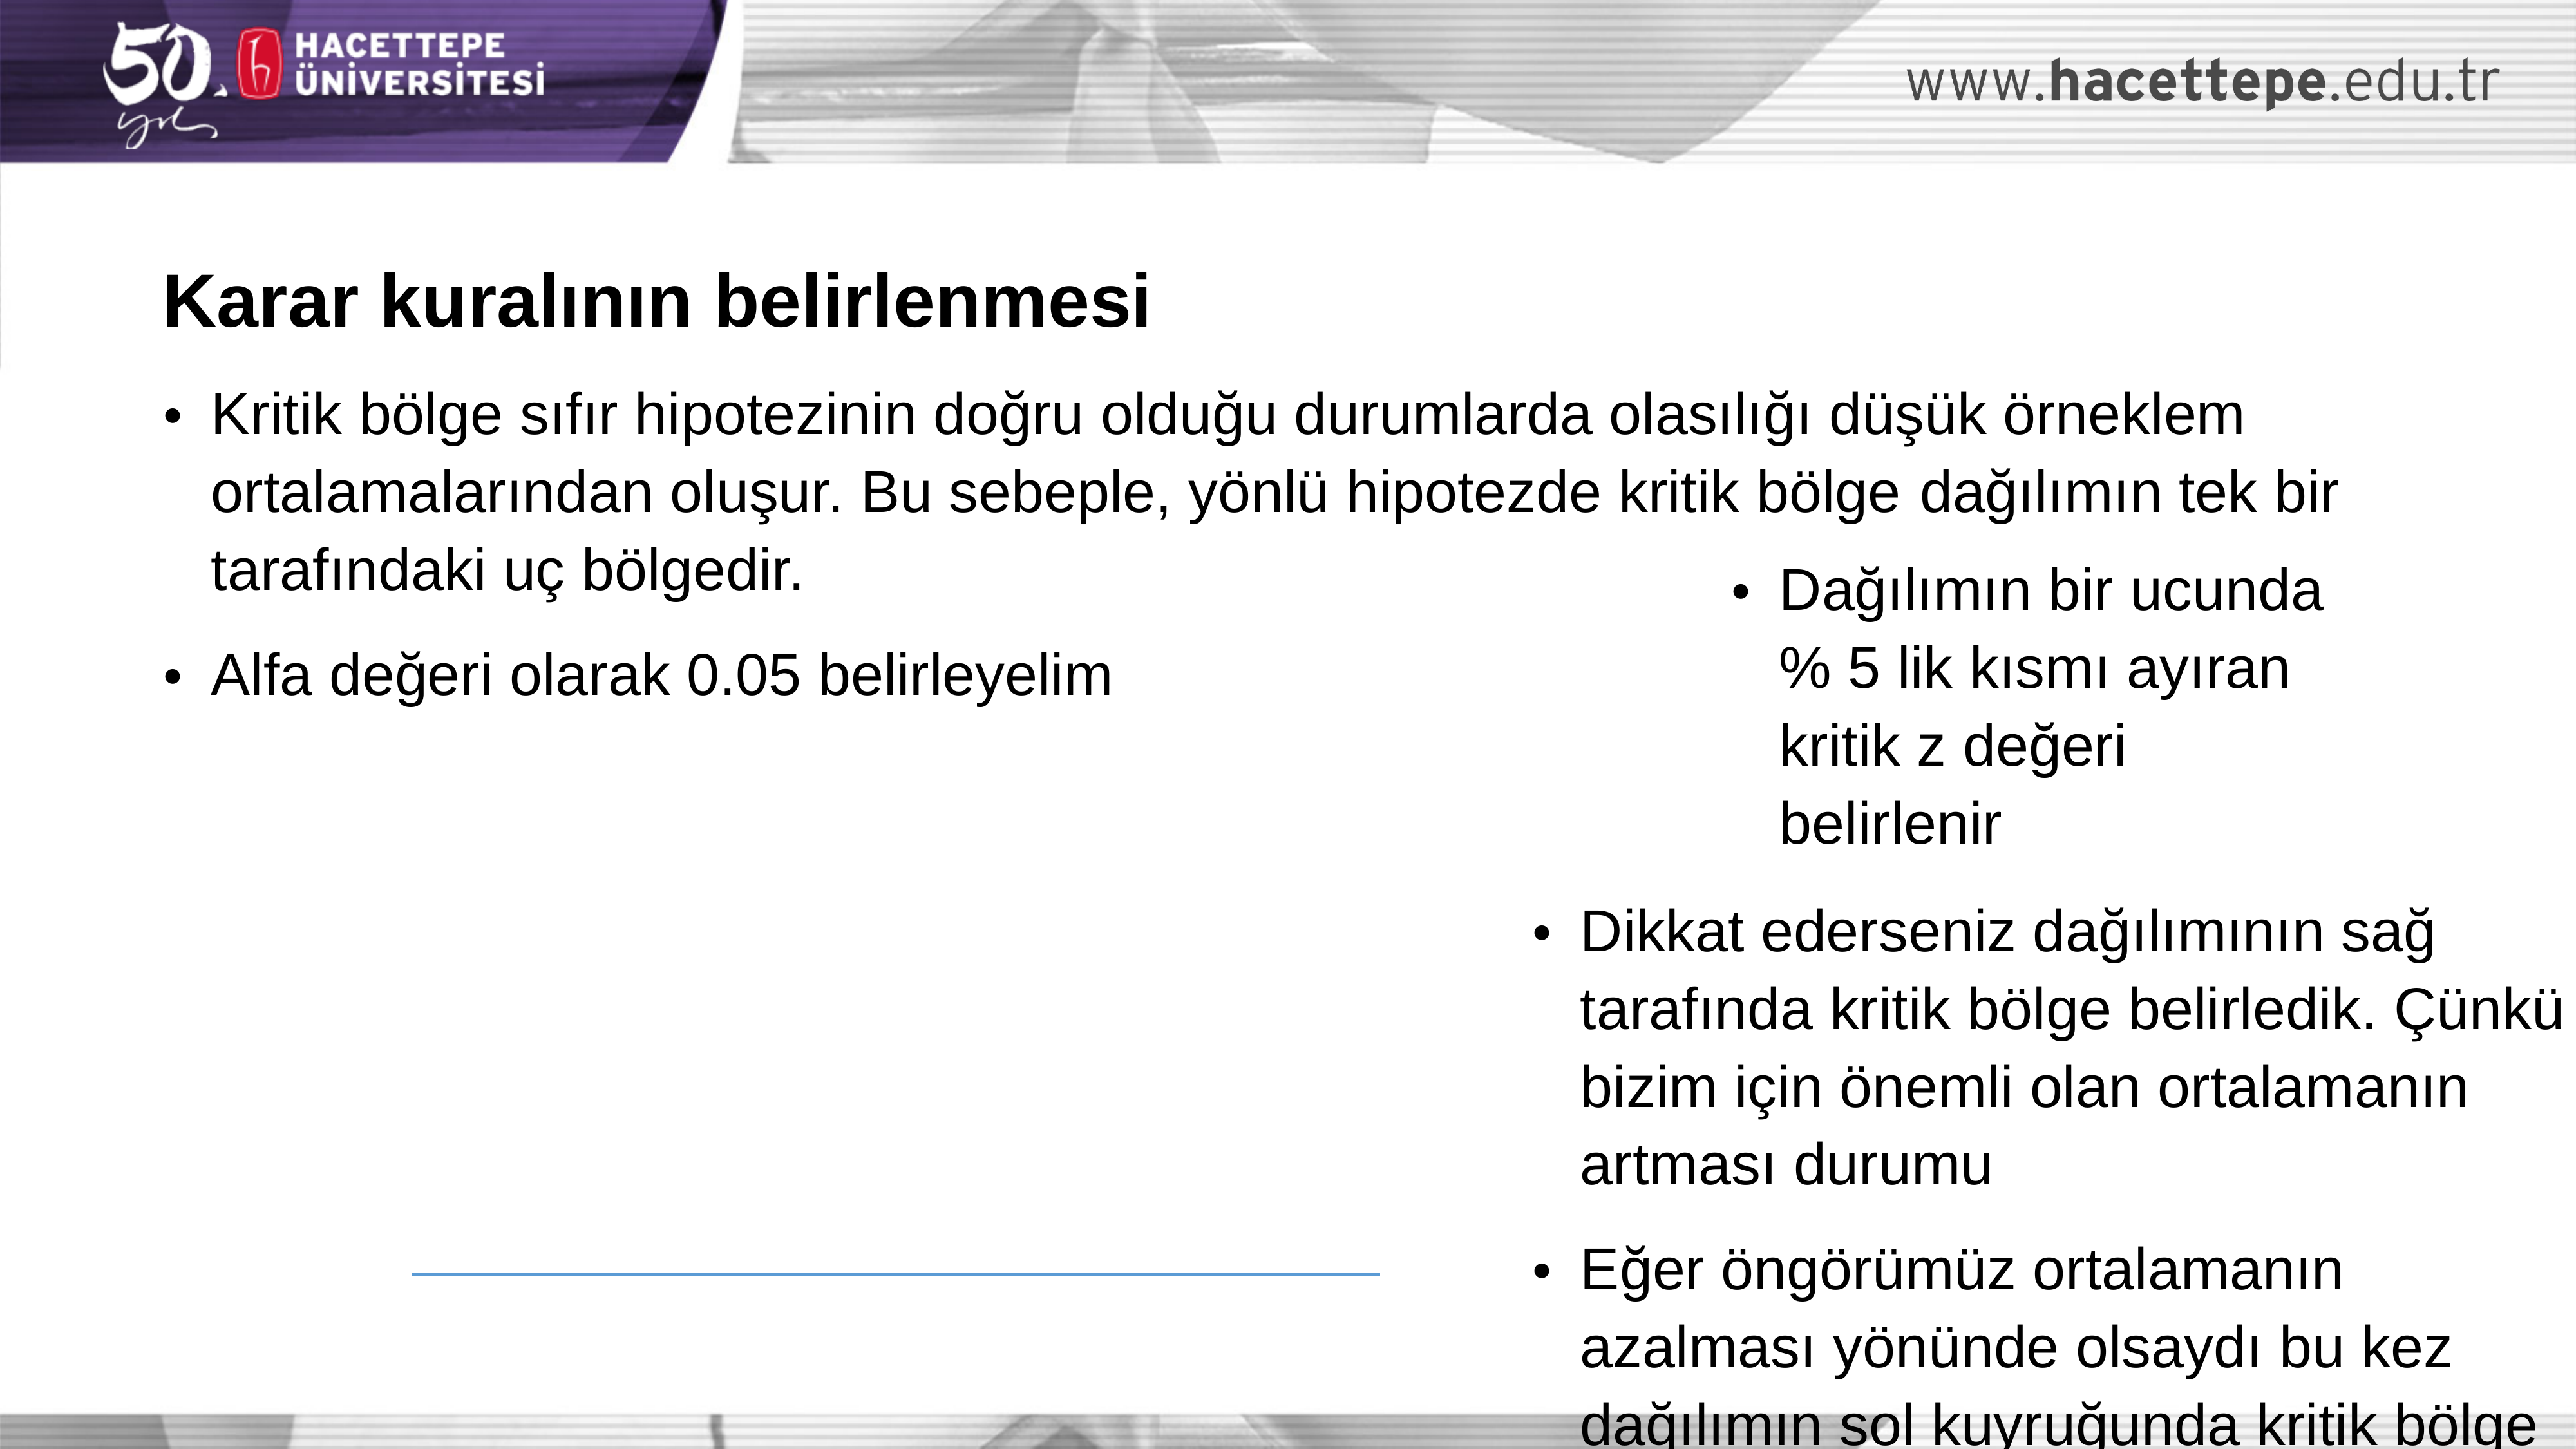

Karar kuralının belirlenmesi
Kritik bölge sıfır hipotezinin doğru olduğu durumlarda olasılığı düşük örneklem ortalamalarından oluşur. Bu sebeple, yönlü hipotezde kritik bölge dağılımın tek bir tarafındaki uç bölgedir.
Alfa değeri olarak 0.05 belirleyelim
Dağılımın bir ucunda % 5 lik kısmı ayıran kritik z değeri belirlenir
Dikkat ederseniz dağılımının sağ tarafında kritik bölge belirledik. Çünkü bizim için önemli olan ortalamanın artması durumu
Eğer öngörümüz ortalamanın azalması yönünde olsaydı bu kez dağılımın sol kuyruğunda kritik bölge tanımlayacaktık